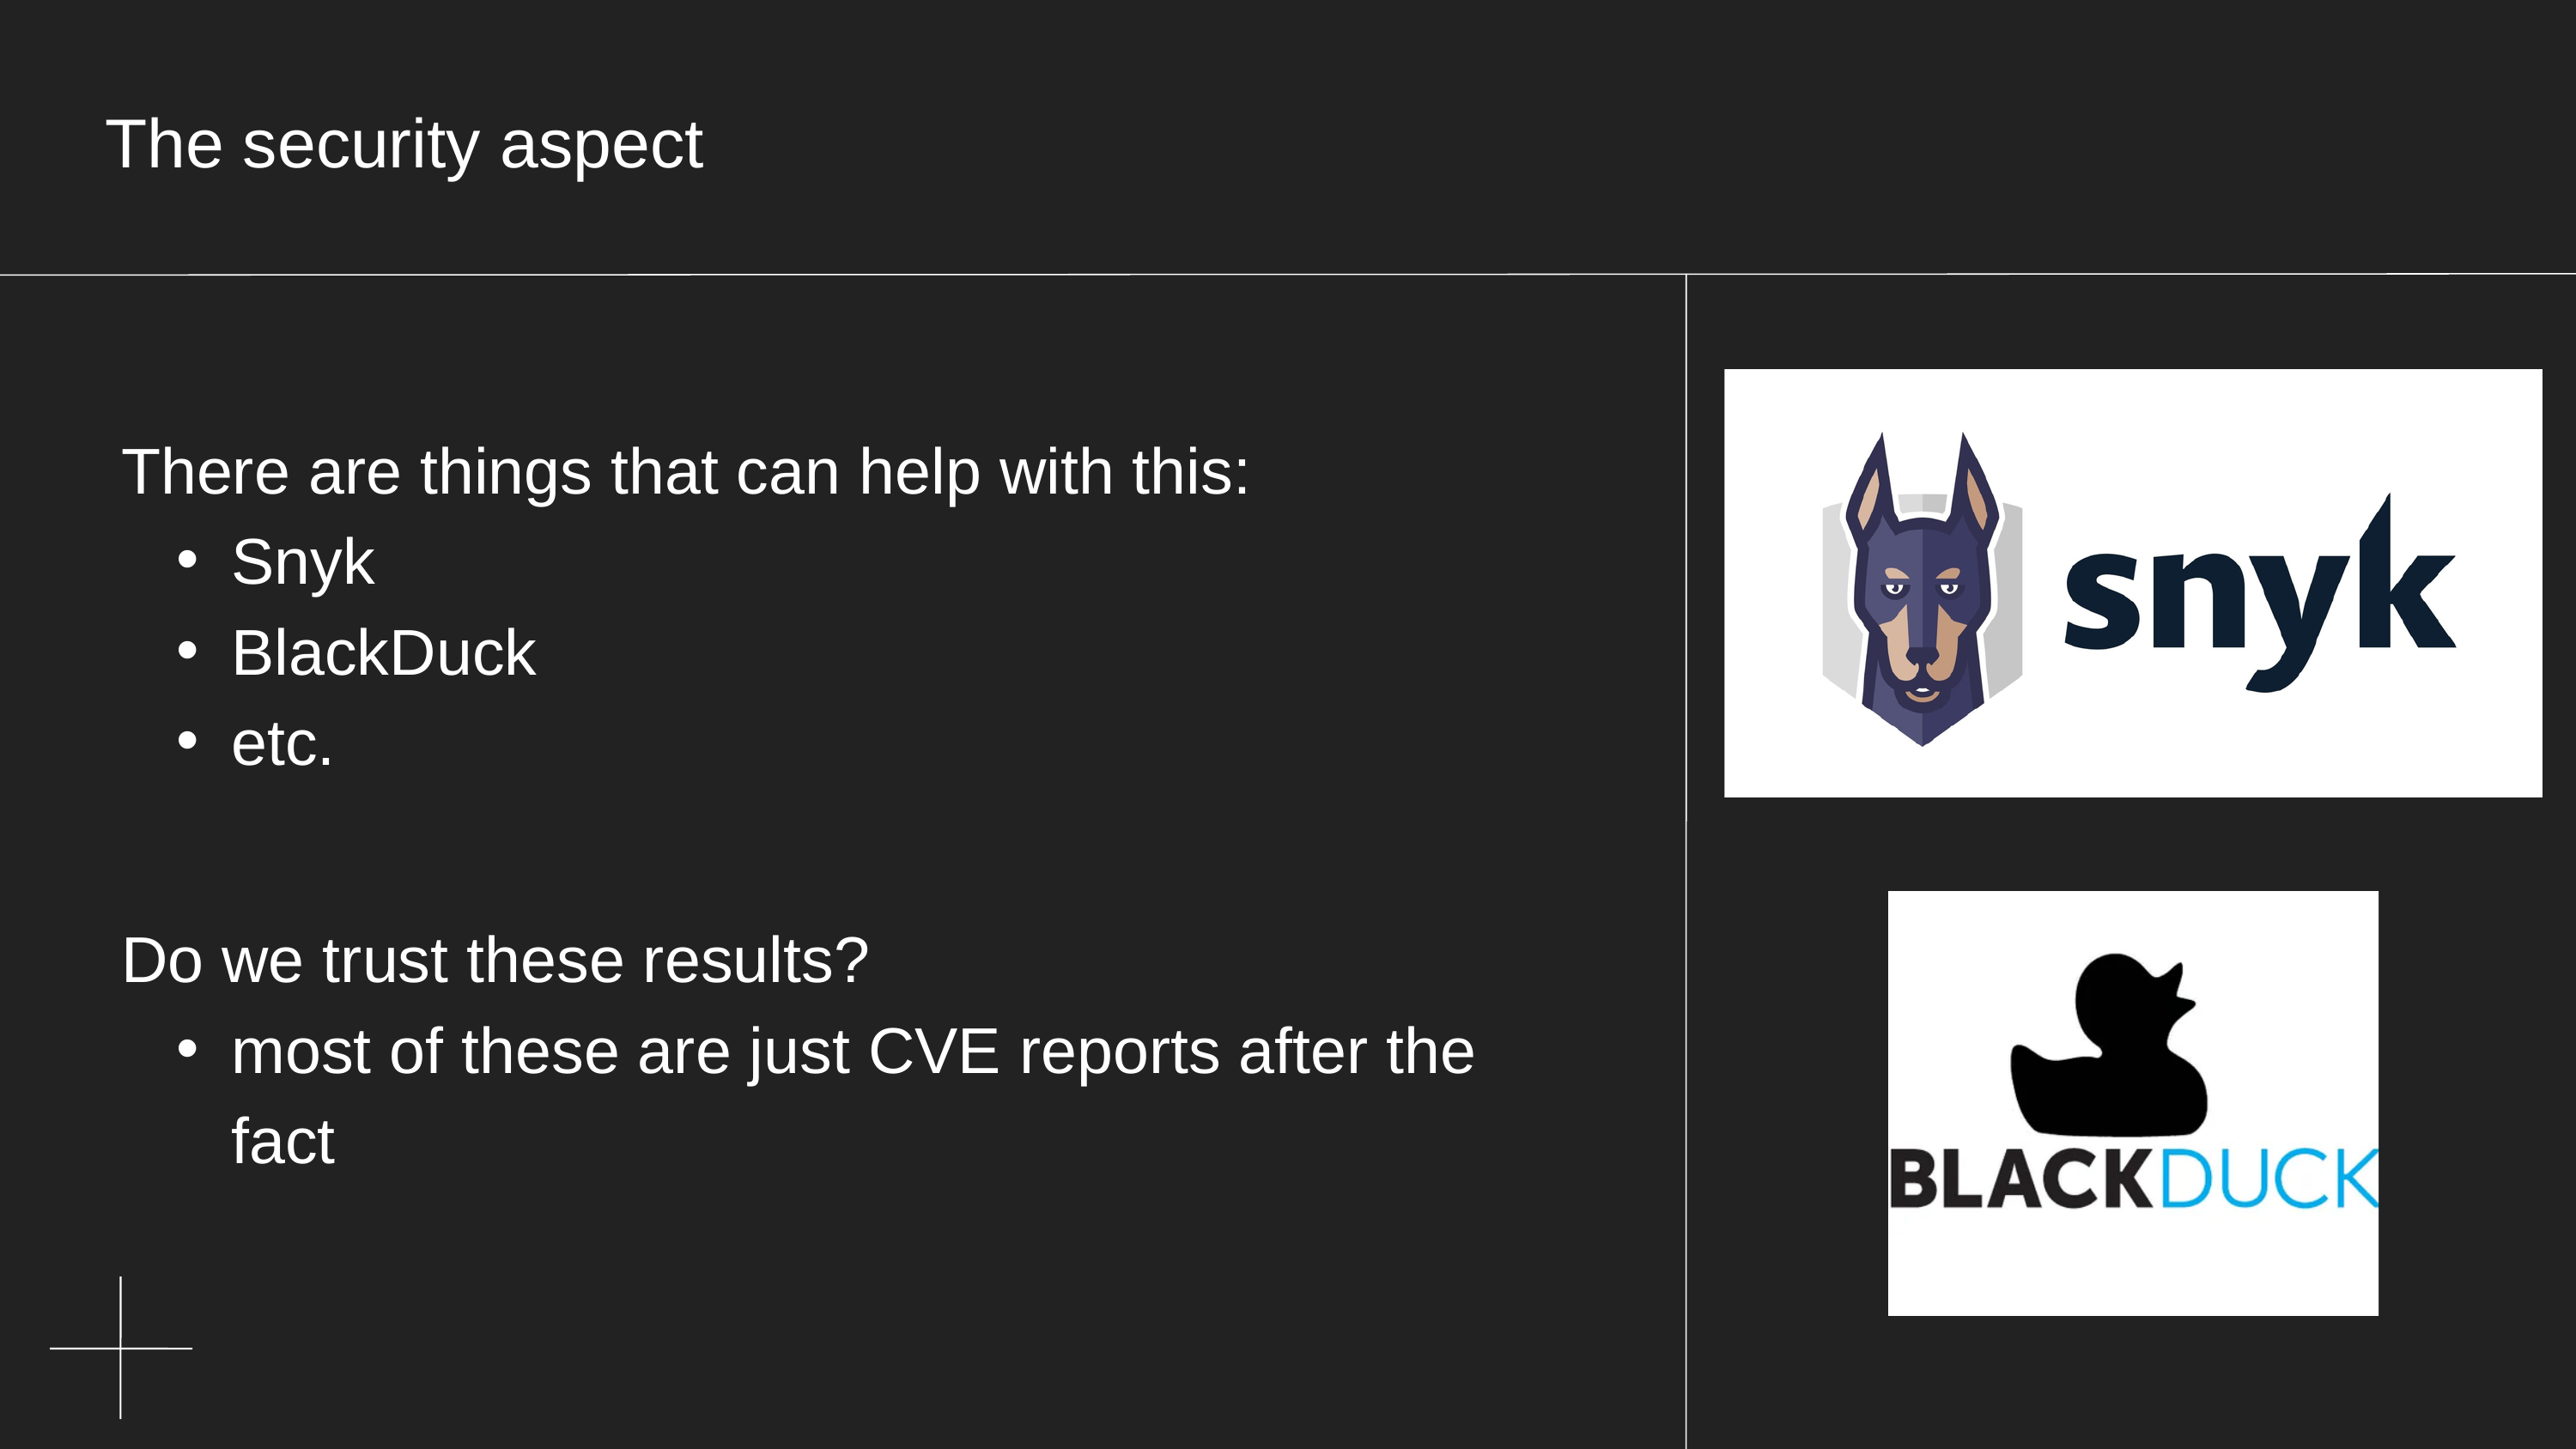

The security aspect

There are things that can help with this:
Snyk
BlackDuck
etc.

Do we trust these results?
most of these are just CVE reports after the fact